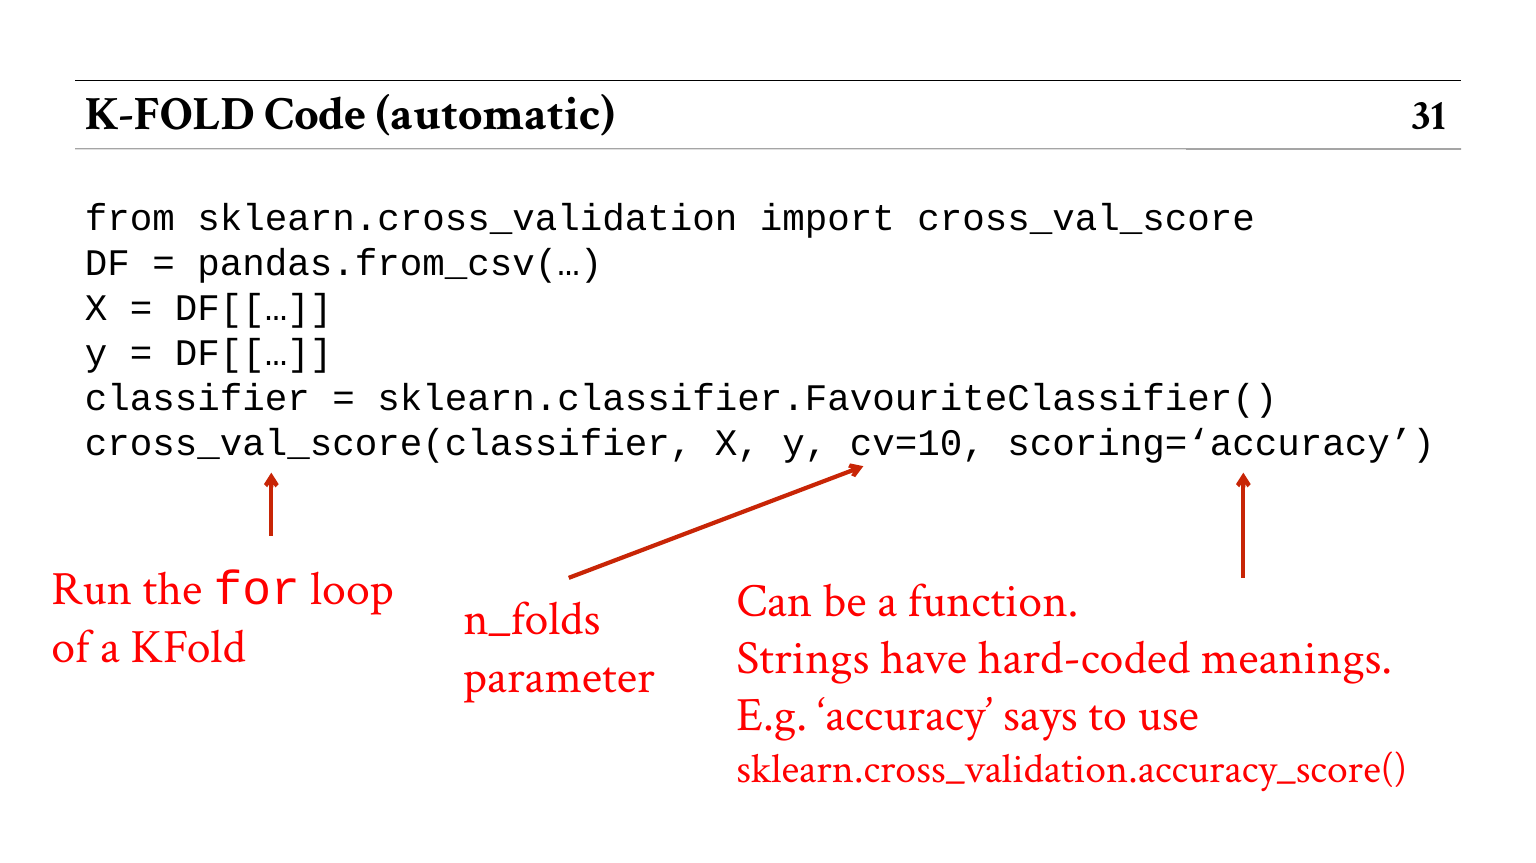

# K-FOLD Code (automatic)
31

from sklearn.cross_validation import cross_val_score
DF = pandas.from_csv(…)
X = DF[[…]]
y = DF[[…]]
classifier = sklearn.classifier.FavouriteClassifier()
cross_val_score(classifier, X, y, cv=10, scoring=‘accuracy’)
Run the for loop of a KFold
Can be a function.
Strings have hard-coded meanings. E.g. ‘accuracy’ says to use
sklearn.cross_validation.accuracy_score()
n_folds parameter